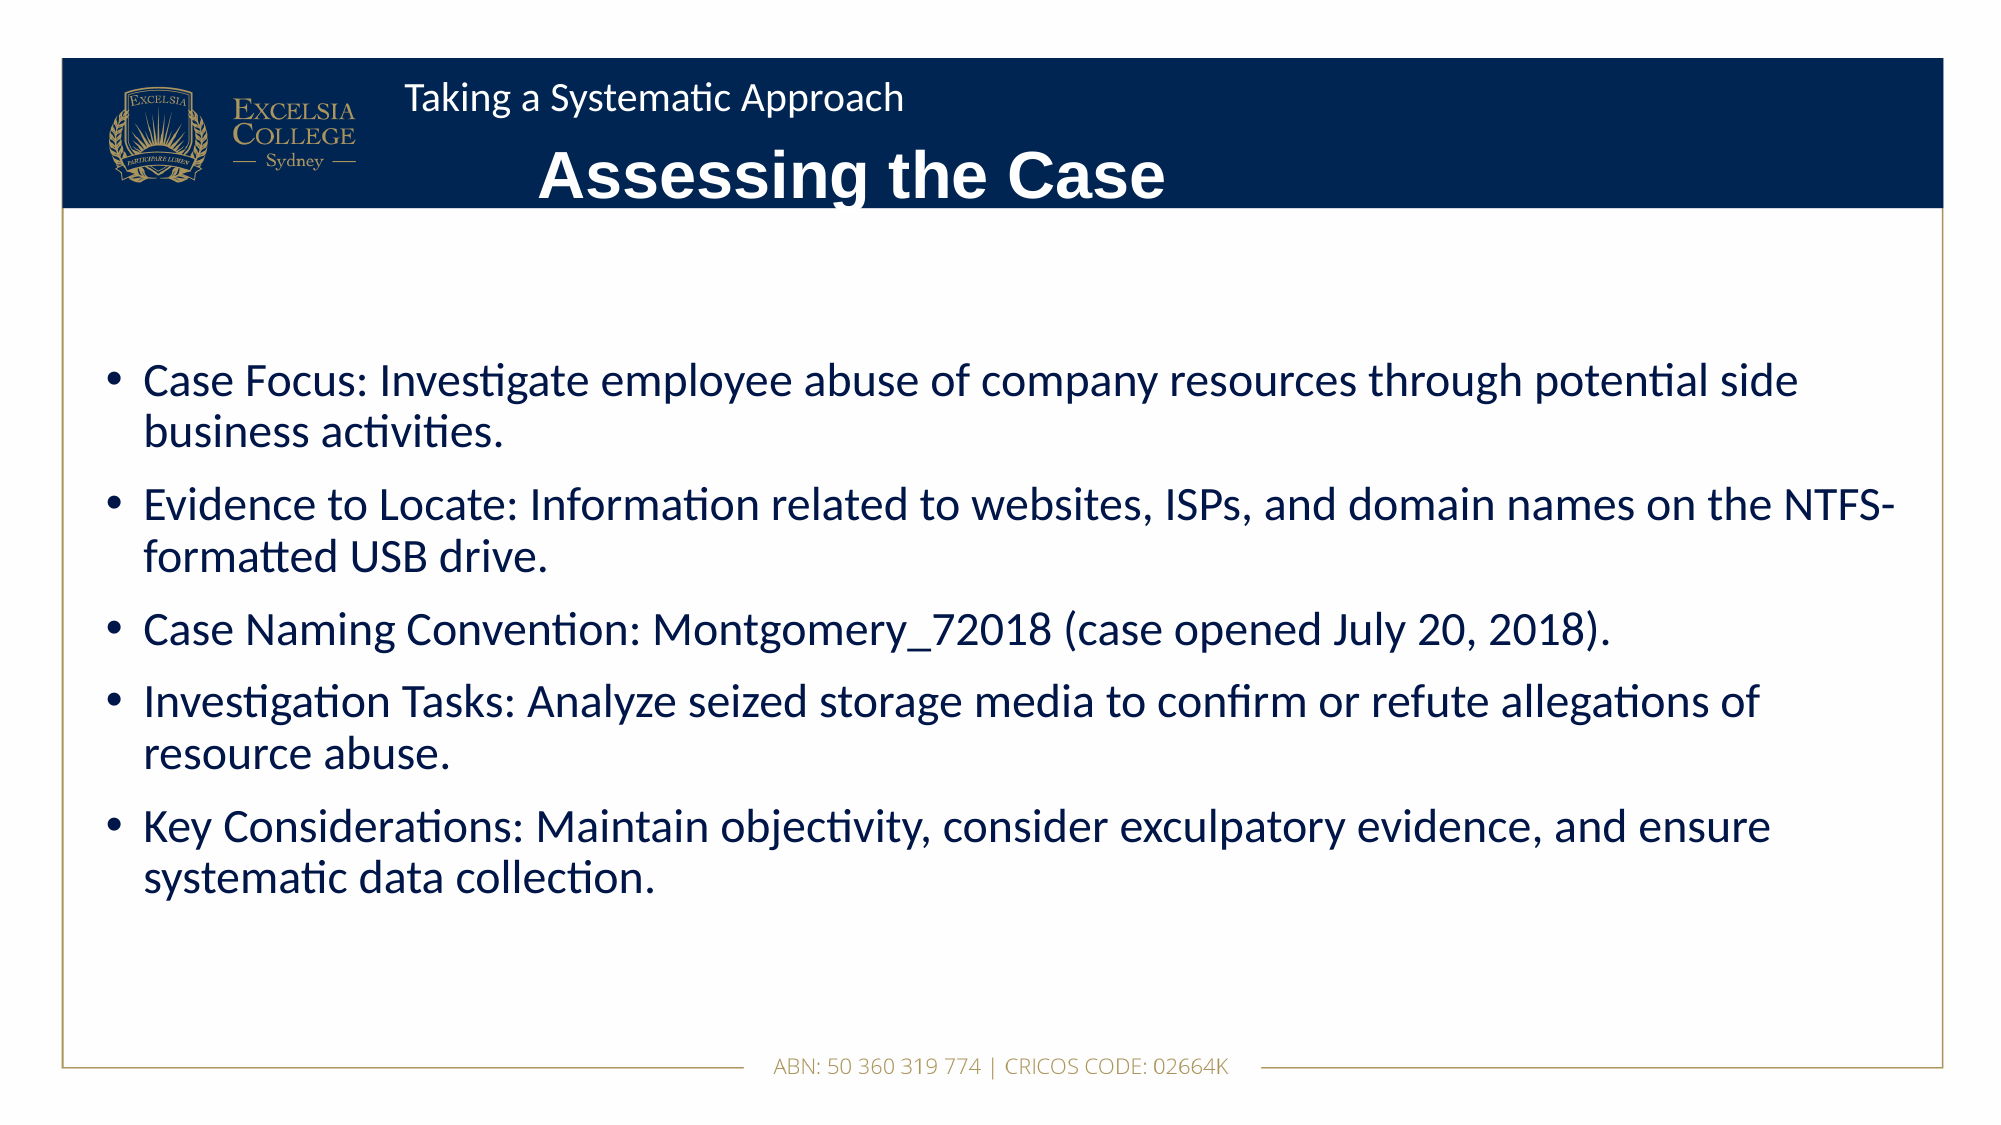

# Taking a Systematic Approach
Assessing the Case
Case Focus: Investigate employee abuse of company resources through potential side business activities.
Evidence to Locate: Information related to websites, ISPs, and domain names on the NTFS-formatted USB drive.
Case Naming Convention: Montgomery_72018 (case opened July 20, 2018).
Investigation Tasks: Analyze seized storage media to confirm or refute allegations of resource abuse.
Key Considerations: Maintain objectivity, consider exculpatory evidence, and ensure systematic data collection.